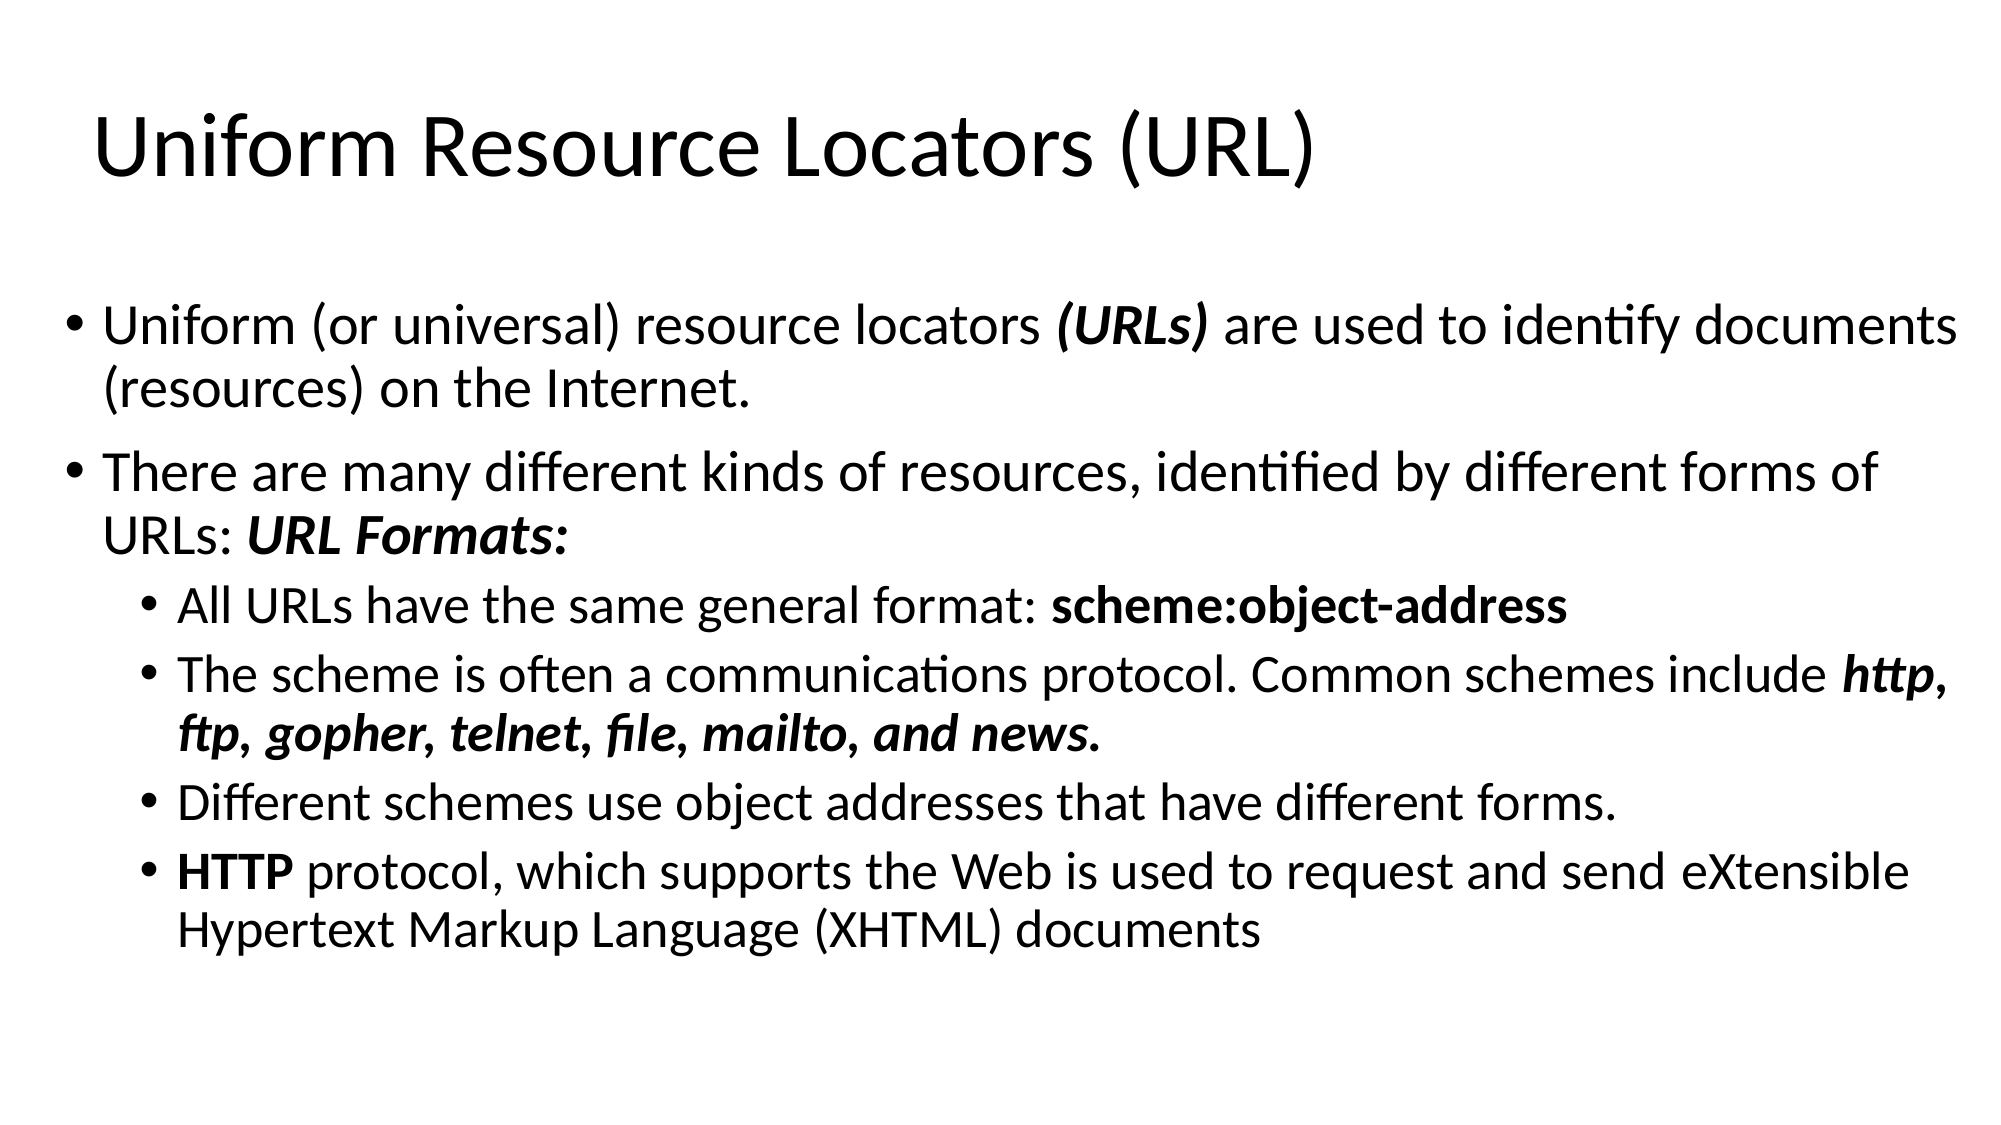

# Uniform Resource Locators (URL)
Uniform (or universal) resource locators (URLs) are used to identify documents (resources) on the Internet.
There are many different kinds of resources, identified by different forms of URLs: URL Formats:
All URLs have the same general format: scheme:object-address
The scheme is often a communications protocol. Common schemes include http, ftp, gopher, telnet, file, mailto, and news.
Different schemes use object addresses that have different forms.
HTTP protocol, which supports the Web is used to request and send eXtensible Hypertext Markup Language (XHTML) documents